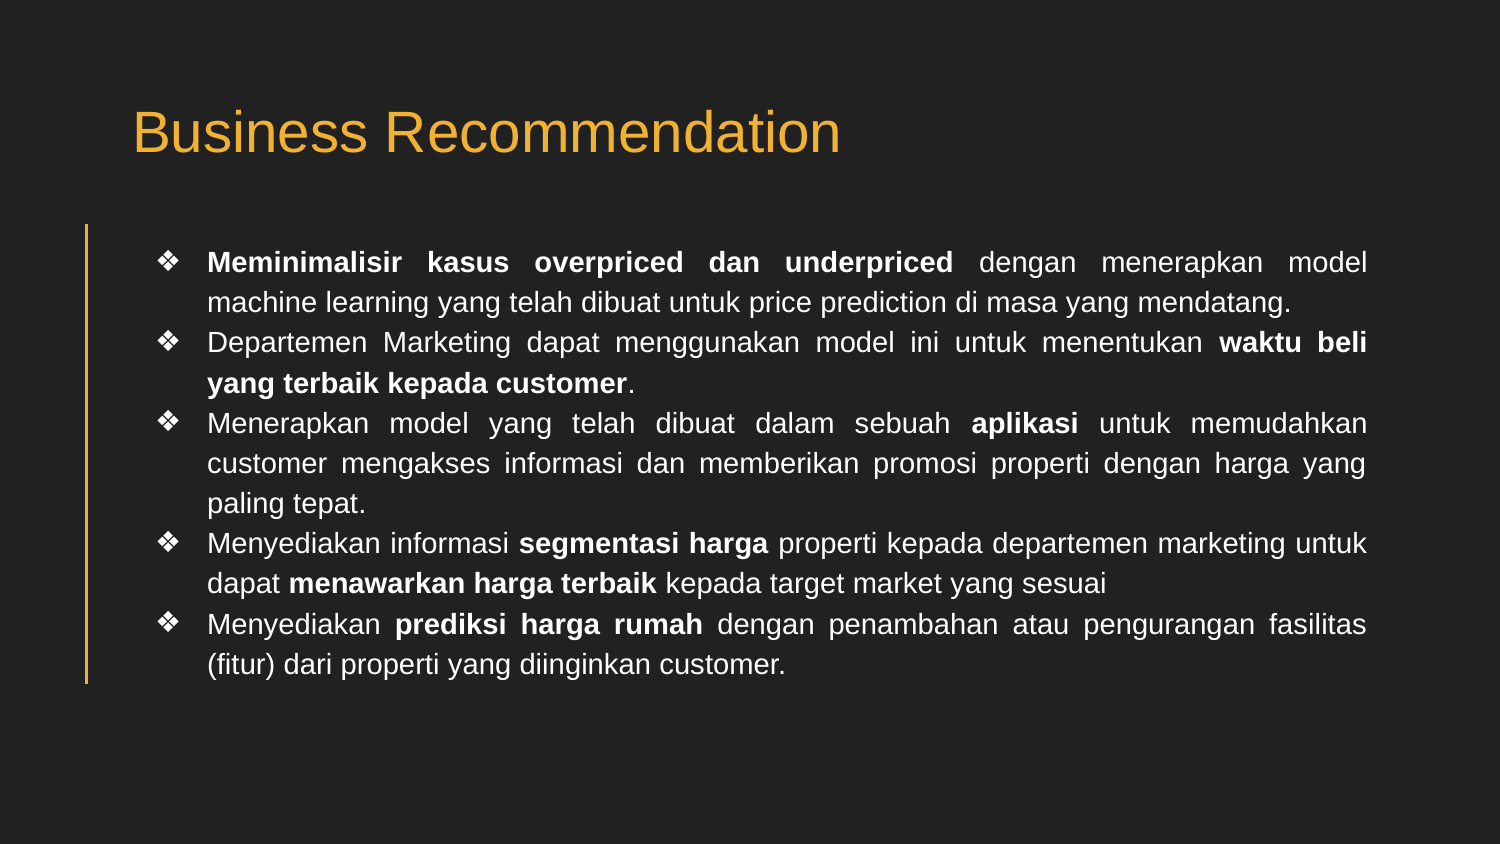

Business Recommendation
Meminimalisir kasus overpriced dan underpriced dengan menerapkan model machine learning yang telah dibuat untuk price prediction di masa yang mendatang.
Departemen Marketing dapat menggunakan model ini untuk menentukan waktu beli yang terbaik kepada customer.
Menerapkan model yang telah dibuat dalam sebuah aplikasi untuk memudahkan customer mengakses informasi dan memberikan promosi properti dengan harga yang paling tepat.
Menyediakan informasi segmentasi harga properti kepada departemen marketing untuk dapat menawarkan harga terbaik kepada target market yang sesuai
Menyediakan prediksi harga rumah dengan penambahan atau pengurangan fasilitas (fitur) dari properti yang diinginkan customer.